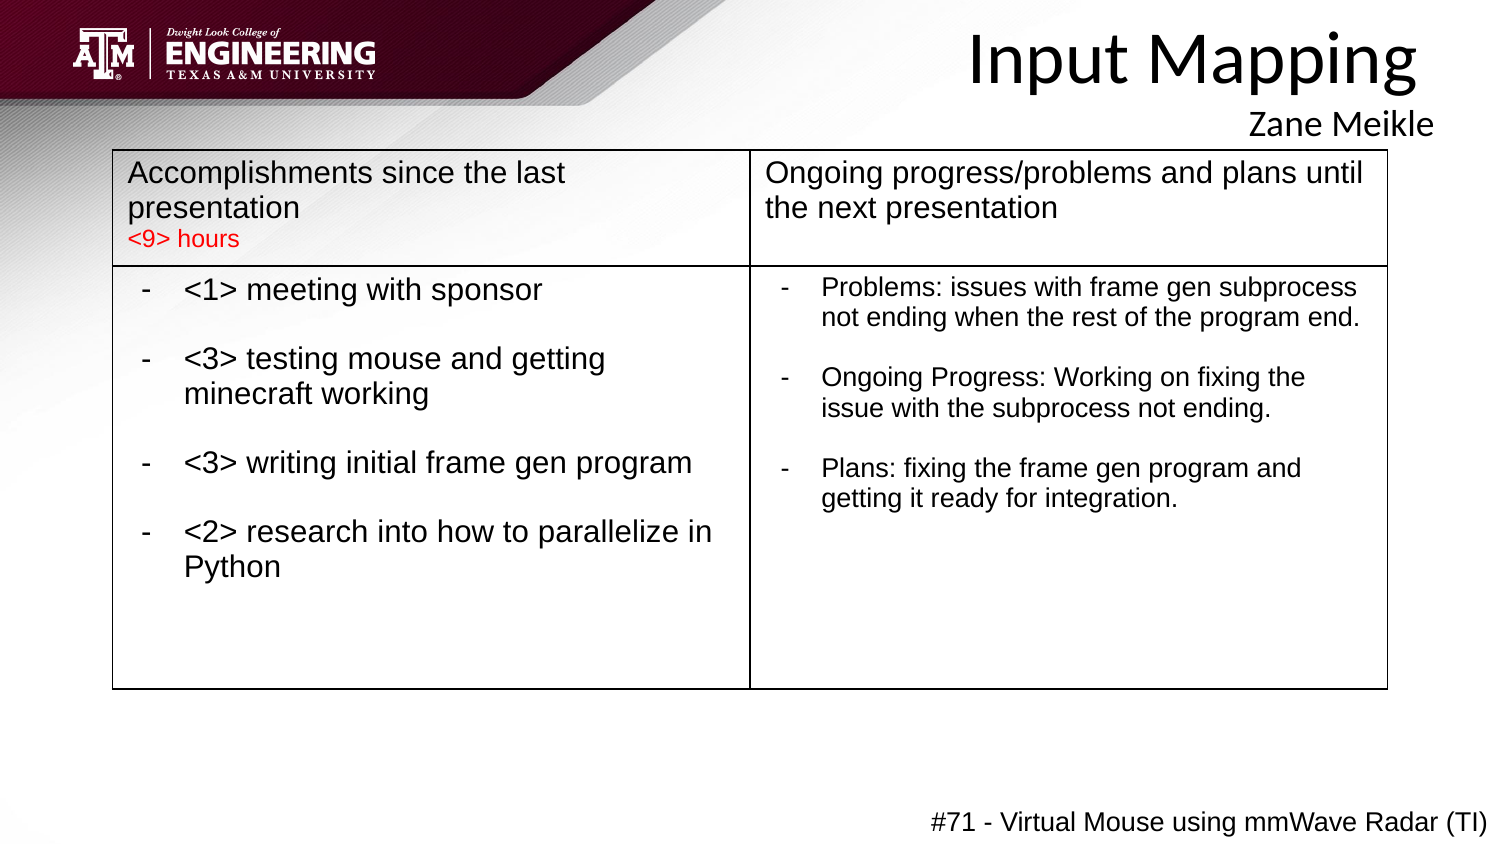

Input Mapping
 				Zane Meikle
| Accomplishments since the last presentation <9> hours | Ongoing progress/problems and plans until the next presentation |
| --- | --- |
| <1> meeting with sponsor <3> testing mouse and getting minecraft working <3> writing initial frame gen program <2> research into how to parallelize in Python | Problems: issues with frame gen subprocess not ending when the rest of the program end. Ongoing Progress: Working on fixing the issue with the subprocess not ending. Plans: fixing the frame gen program and getting it ready for integration. |
#71 - Virtual Mouse using mmWave Radar (TI)